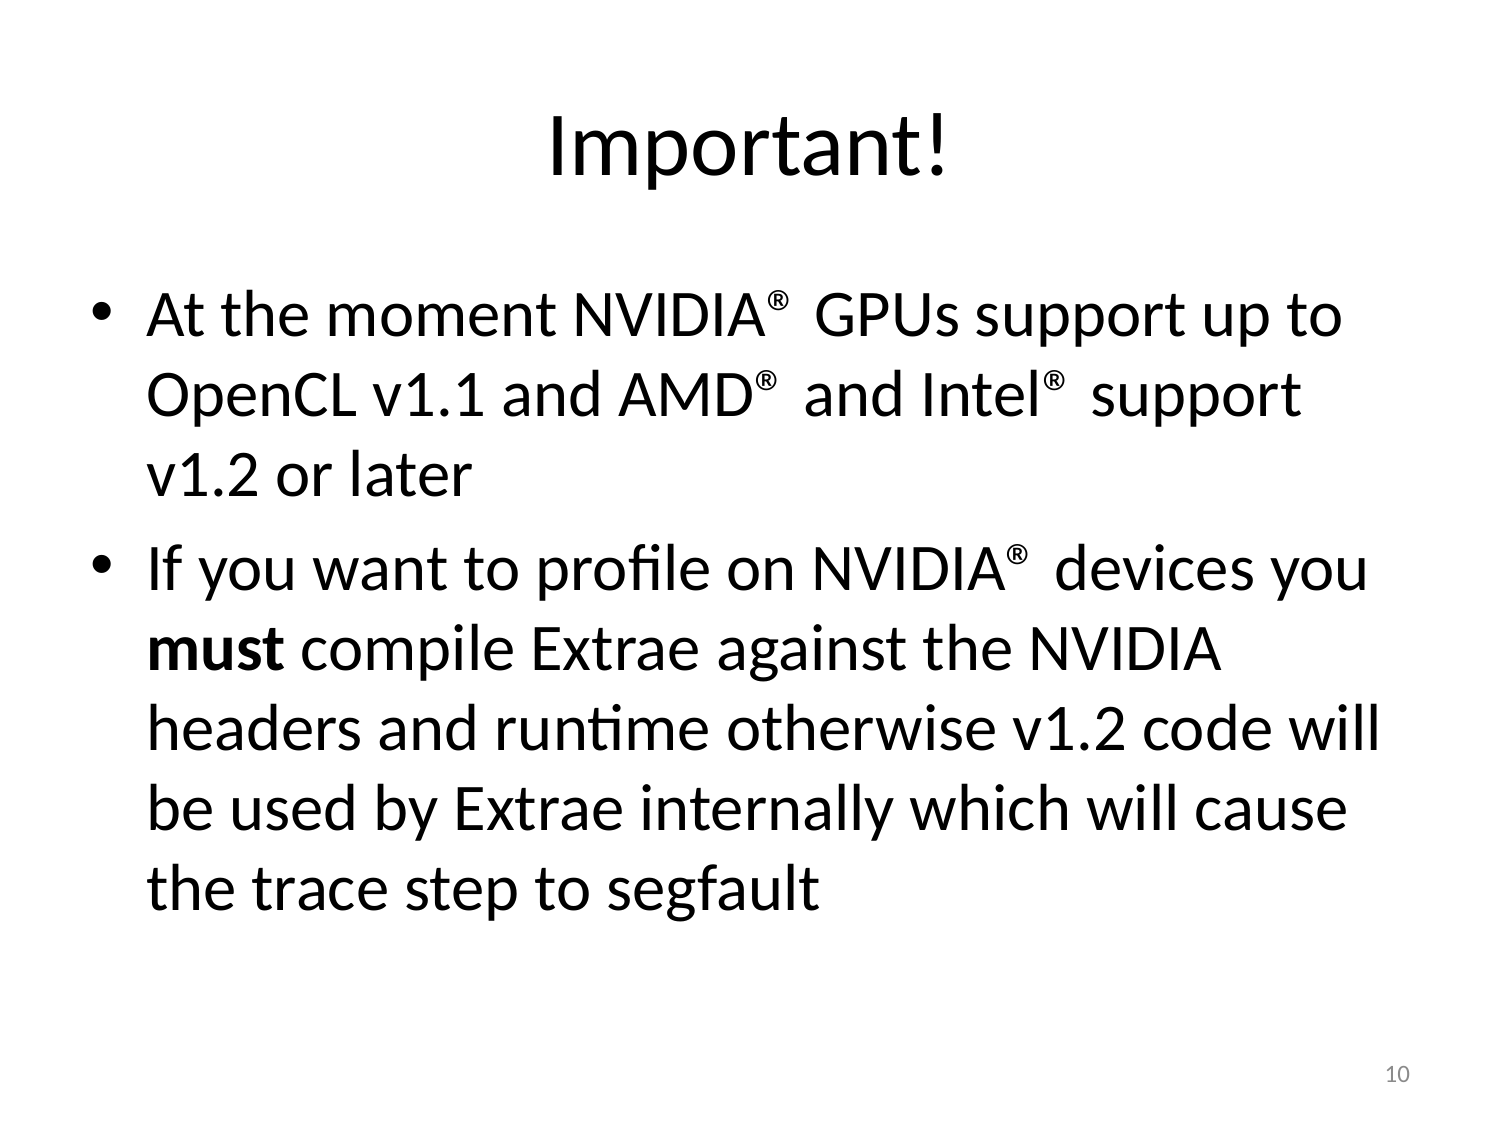

# Important!
At the moment NVIDIA® GPUs support up to OpenCL v1.1 and AMD® and Intel® support v1.2 or later
If you want to profile on NVIDIA® devices you must compile Extrae against the NVIDIA headers and runtime otherwise v1.2 code will be used by Extrae internally which will cause the trace step to segfault
10